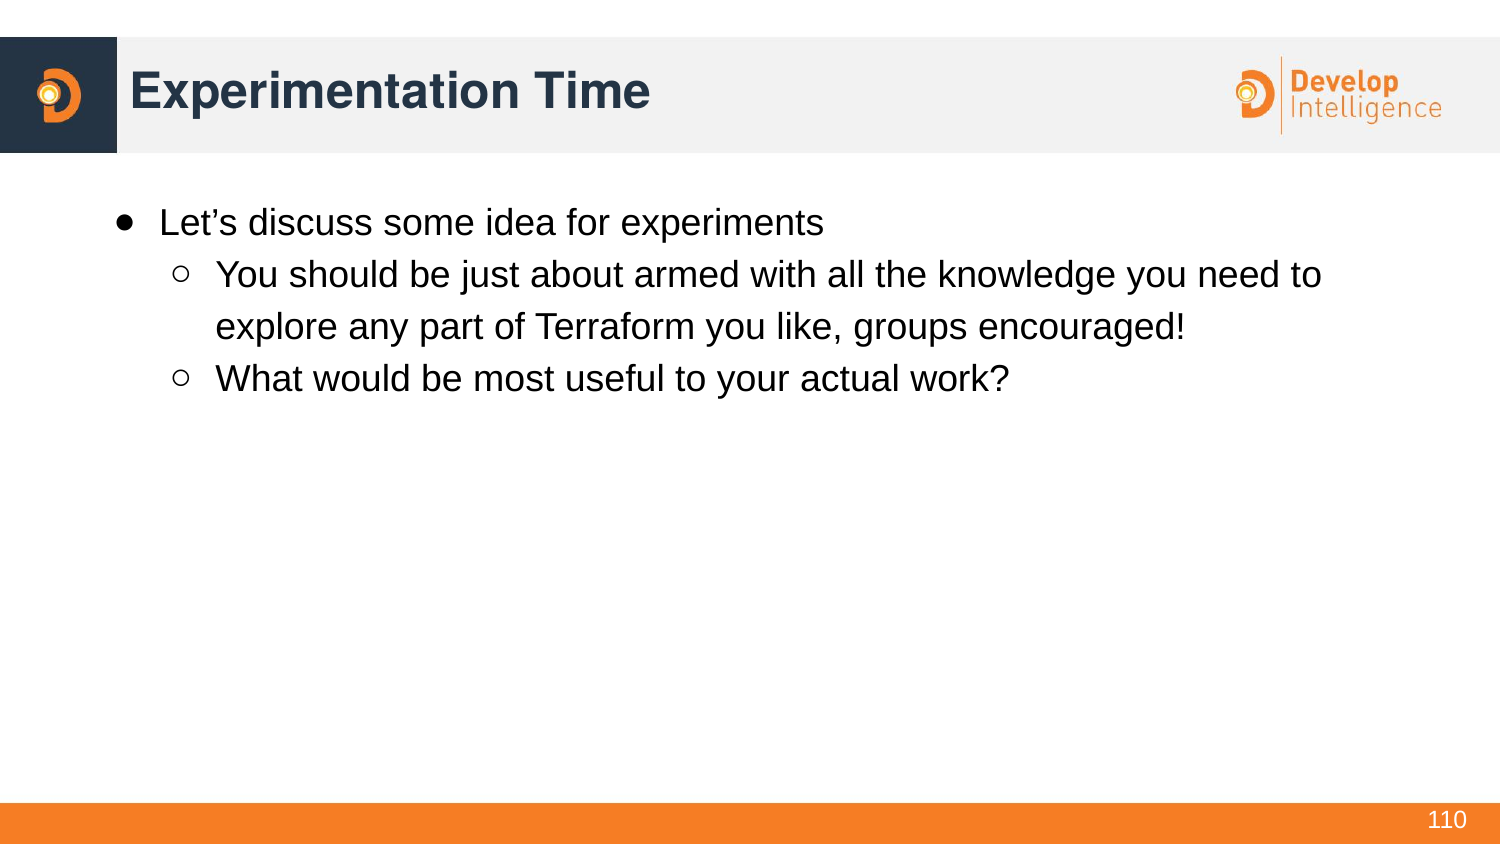

# Experimentation Time
Let’s discuss some idea for experiments
You should be just about armed with all the knowledge you need to explore any part of Terraform you like, groups encouraged!
What would be most useful to your actual work?

110